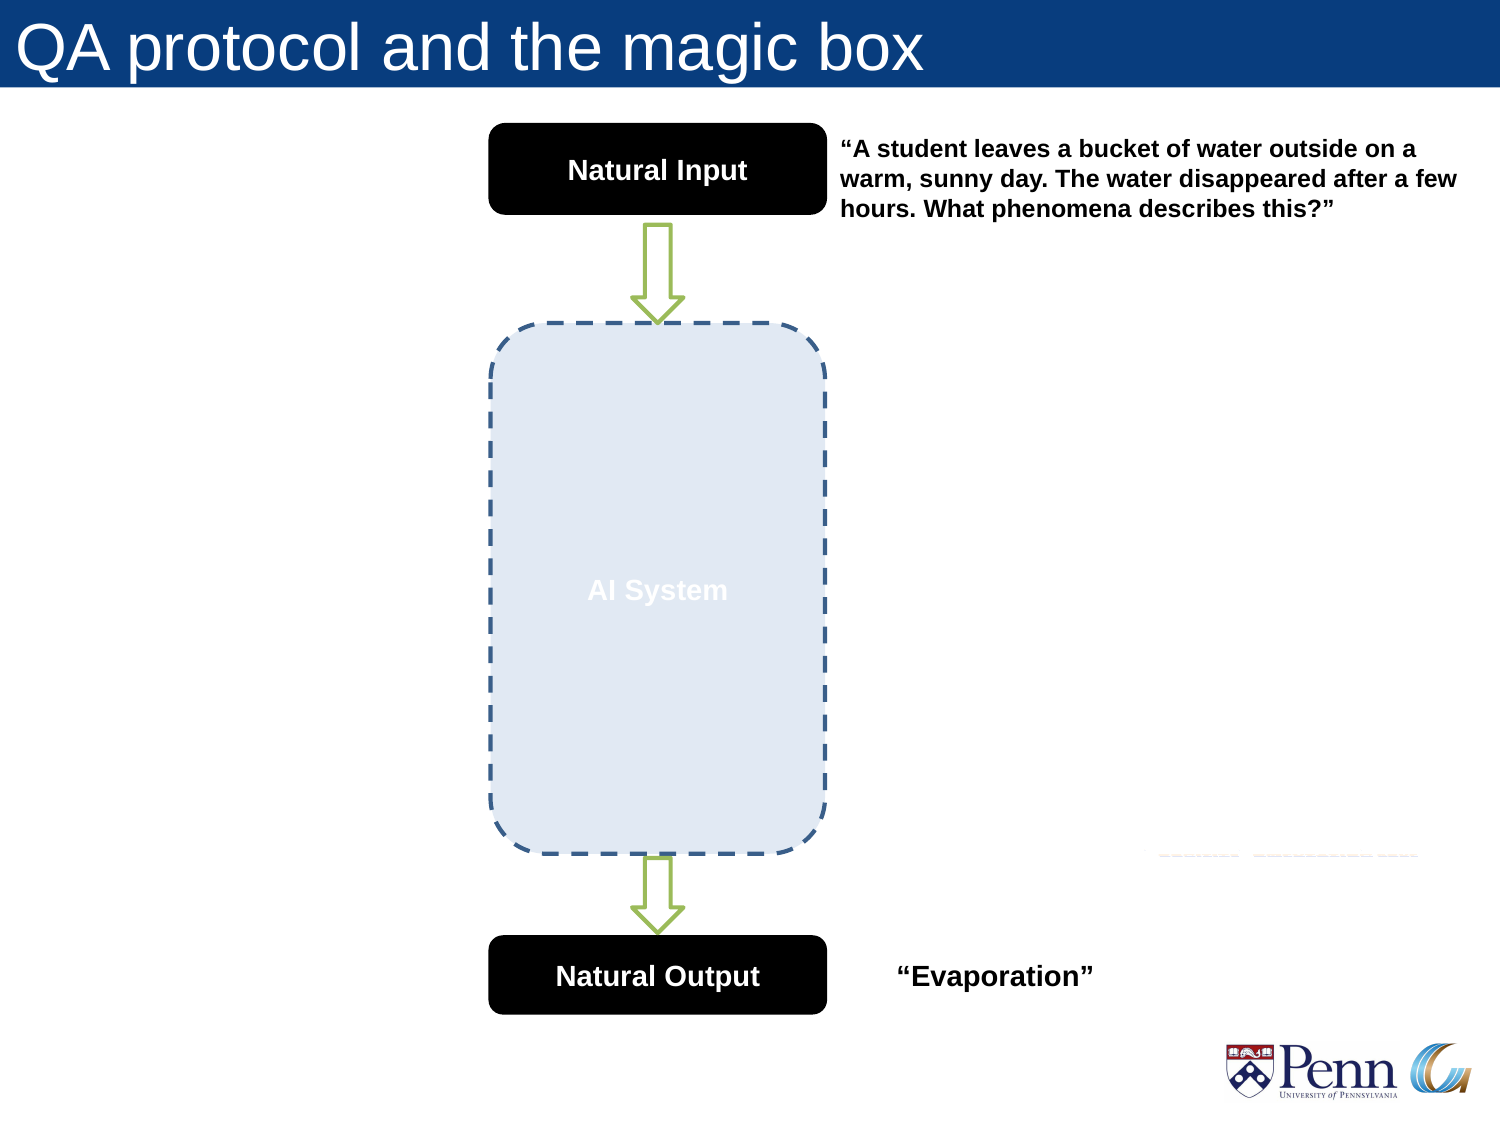

# QA protocol and the magic box
Natural Input
“A student leaves a bucket of water outside on a warm, sunny day. The water disappeared after a few hours. What phenomena describes this?”

AI System

Natural Output
“Evaporation”